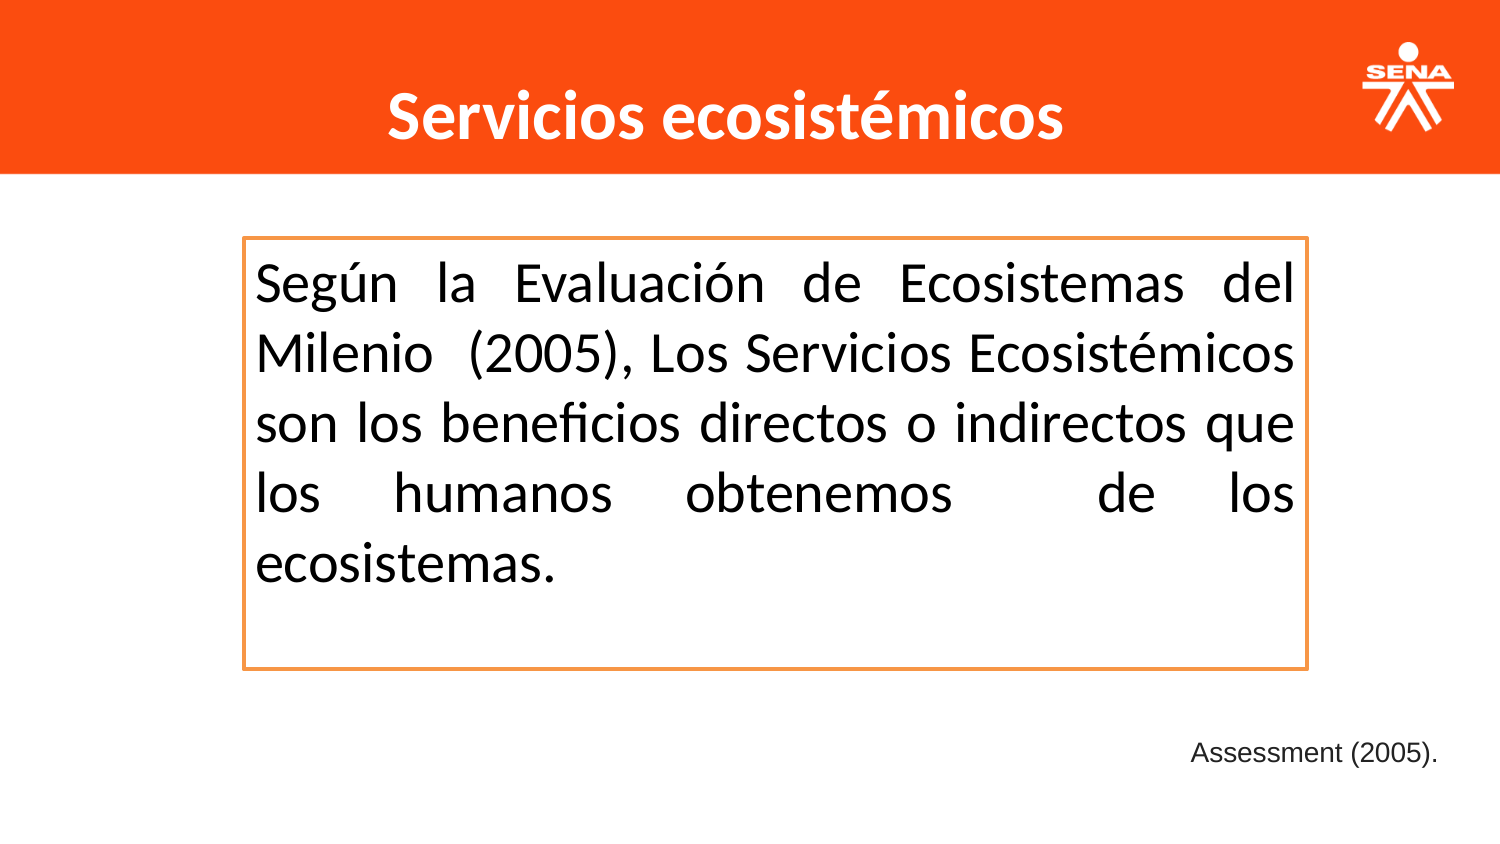

Servicios ecosistémicos
Según la Evaluación de Ecosistemas del Milenio  (2005), Los Servicios Ecosistémicos son los beneficios directos o indirectos que los humanos obtenemos  de los ecosistemas.
Assessment (2005).